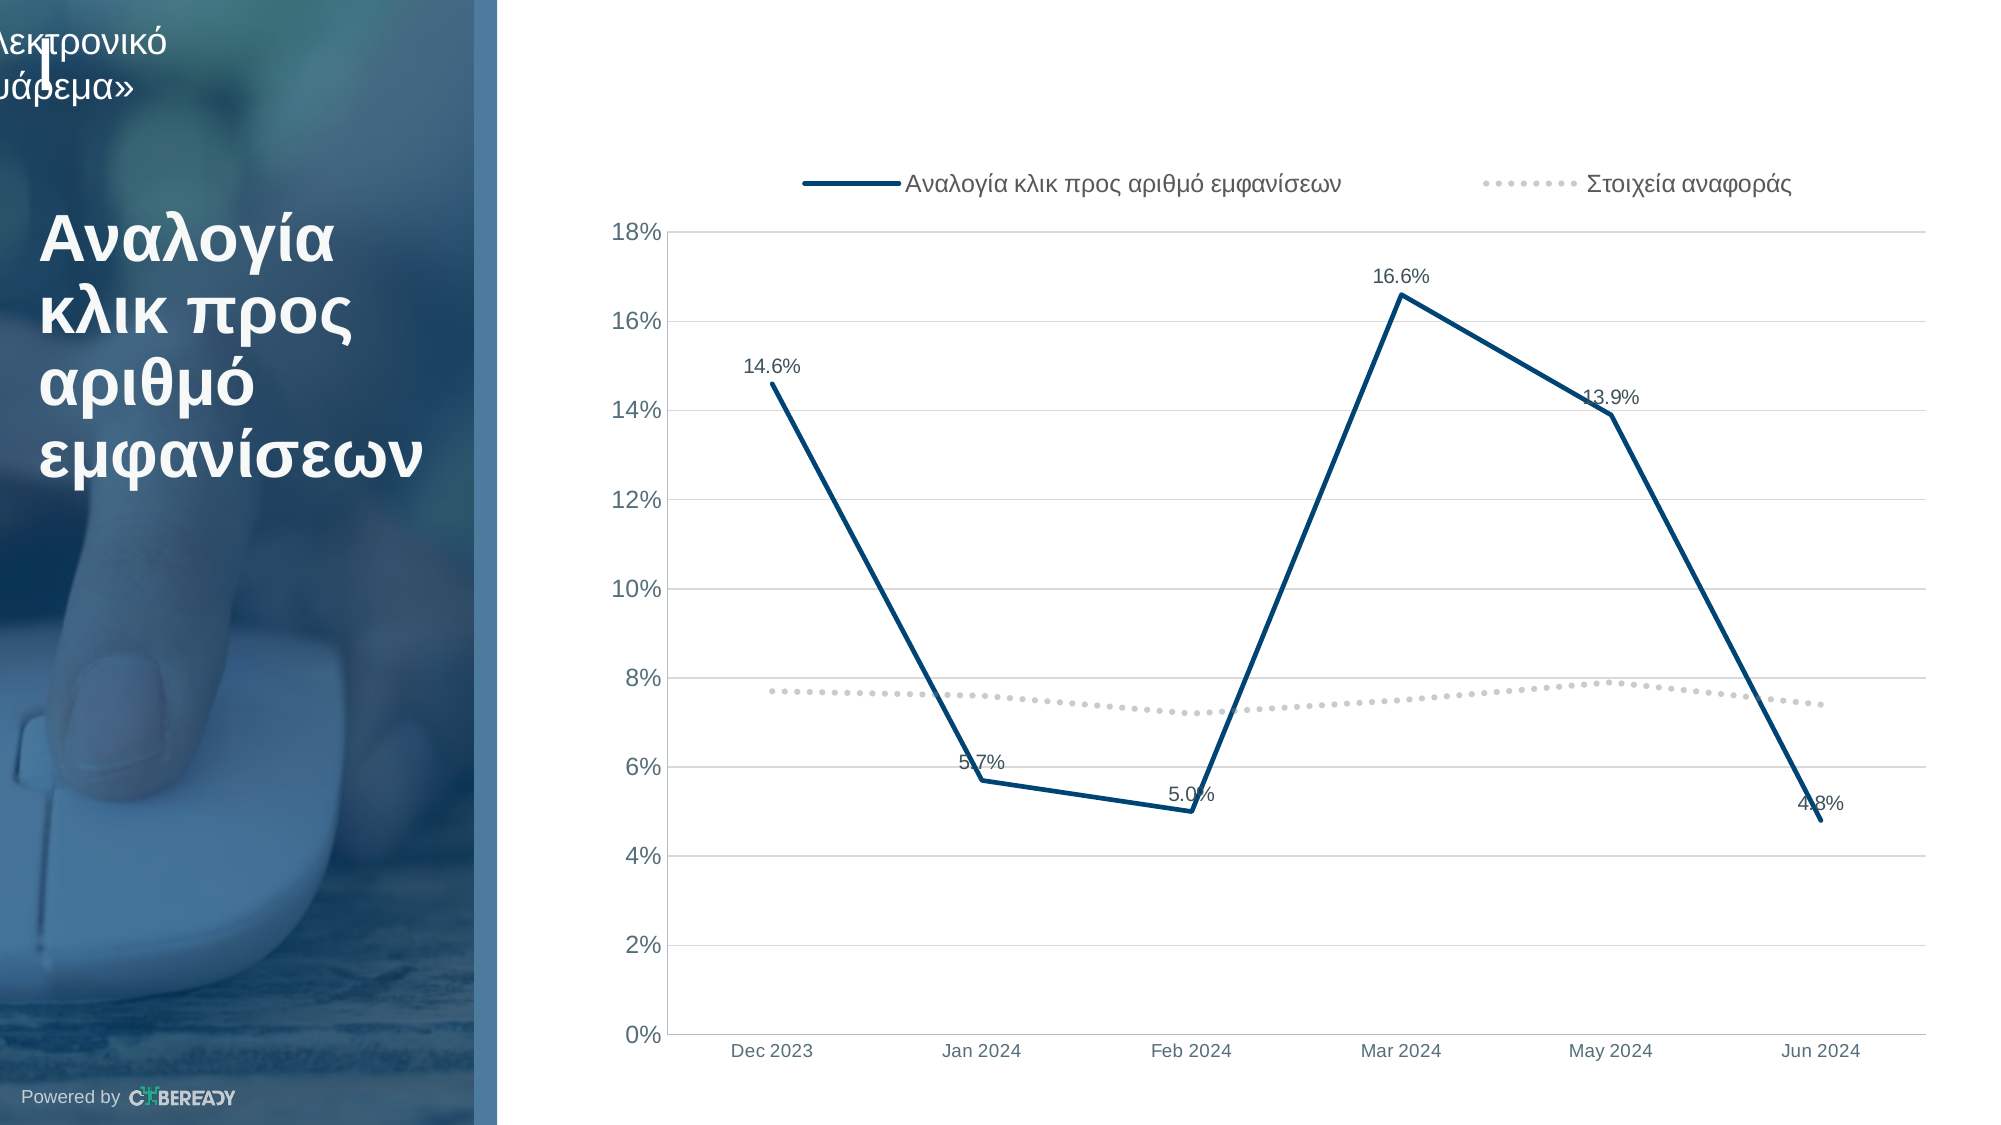

### Chart

| Category | Αναλογία κλικ προς αριθμό εμφανίσεων | Στοιχεία αναφοράς |
|---|---|---|
| Dec 2023 | 0.146 | 0.077 |
| Jan 2024 | 0.057 | 0.076 |
| Feb 2024 | 0.05 | 0.072 |
| Mar 2024 | 0.166 | 0.075 |
| May 2024 | 0.139 | 0.079 |
| Jun 2024 | 0.048 | 0.074 |
Αναλογία κλικ προς αριθμό εμφανίσεων